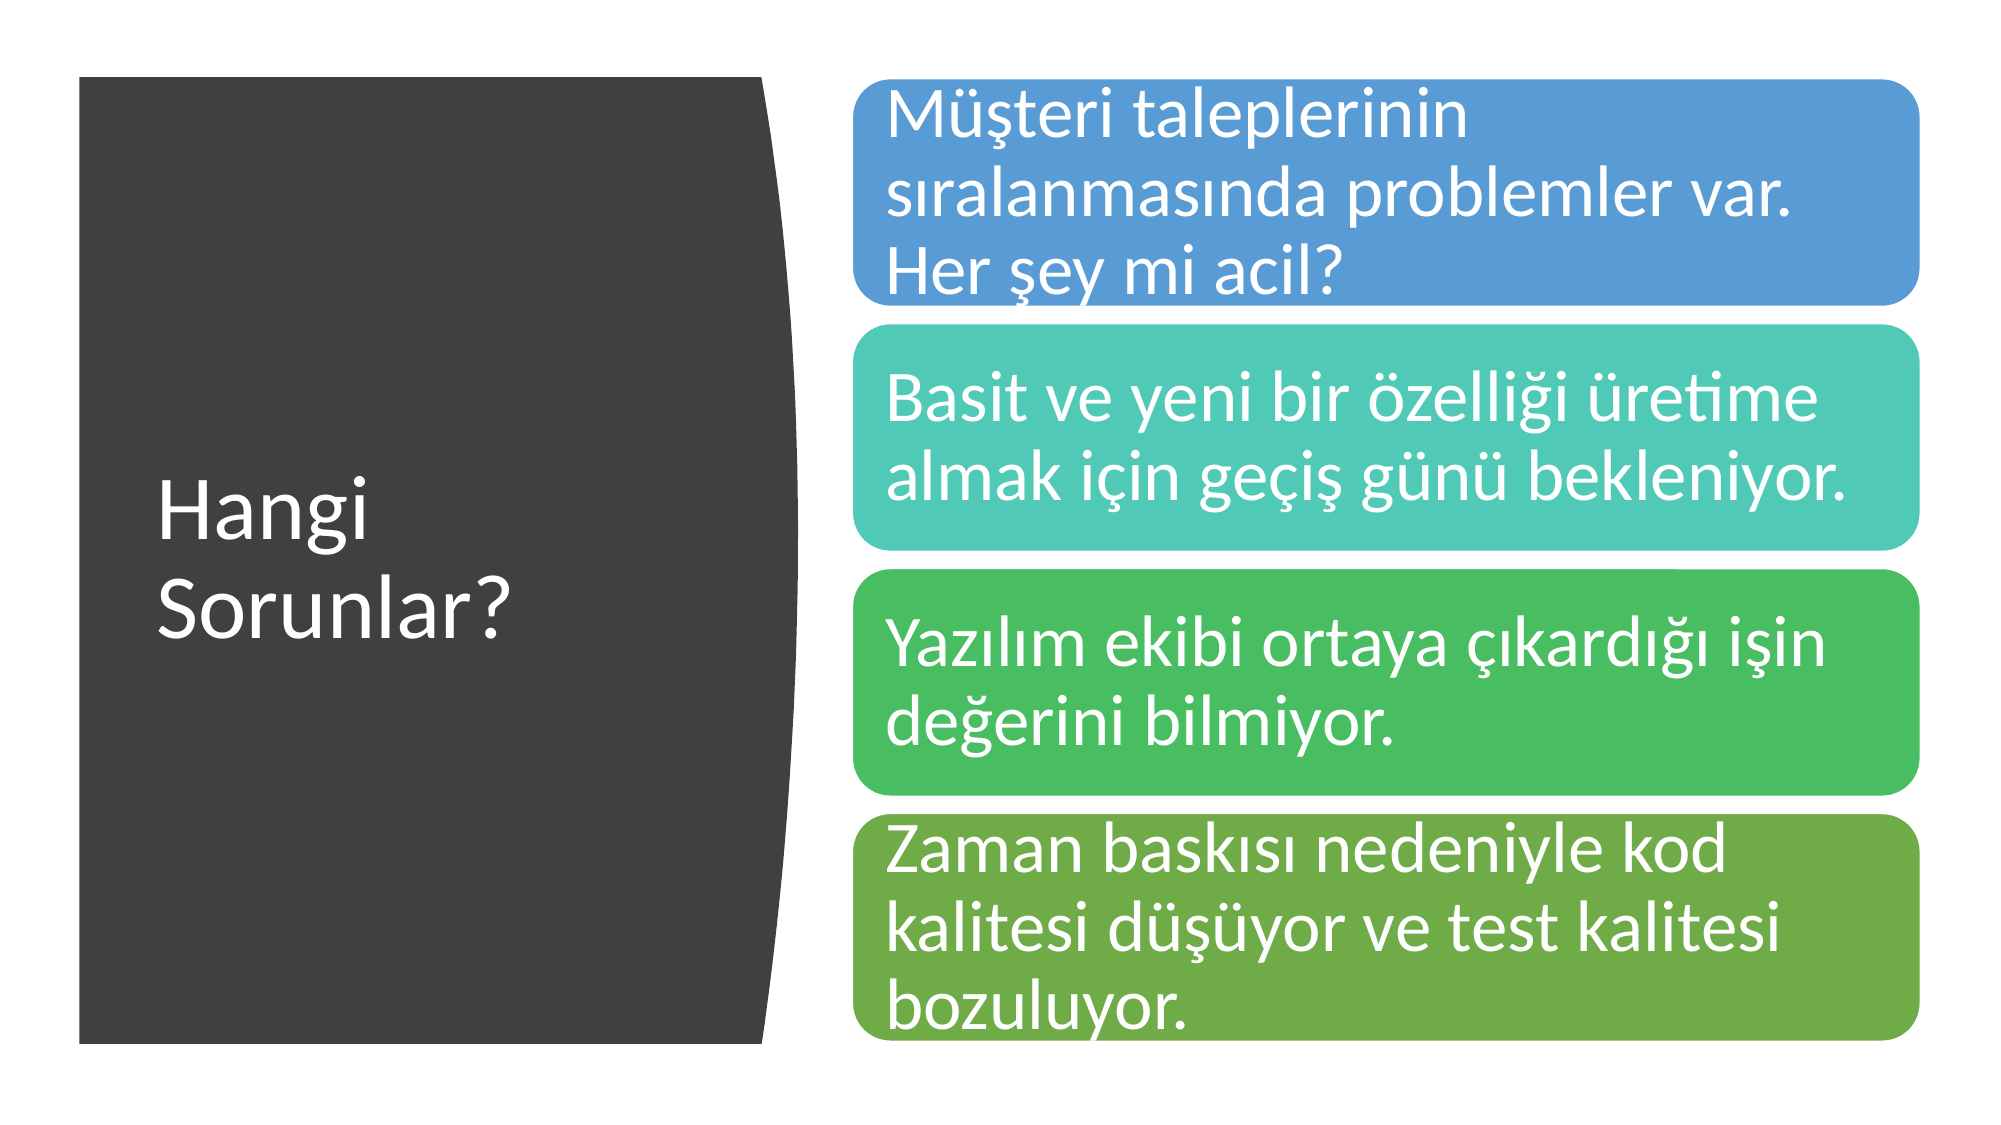

Müşteri taleplerinin sıralanmasında problemler var. Her şey mi acil?

Basit ve yeni bir özelliği üretime almak için geçiş günü bekleniyor.

Yazılım ekibi ortaya çıkardığı işin değerini bilmiyor.

Zaman baskısı nedeniyle kod kalitesi düşüyor ve test kalitesi bozuluyor.
# Hangi Sorunlar?